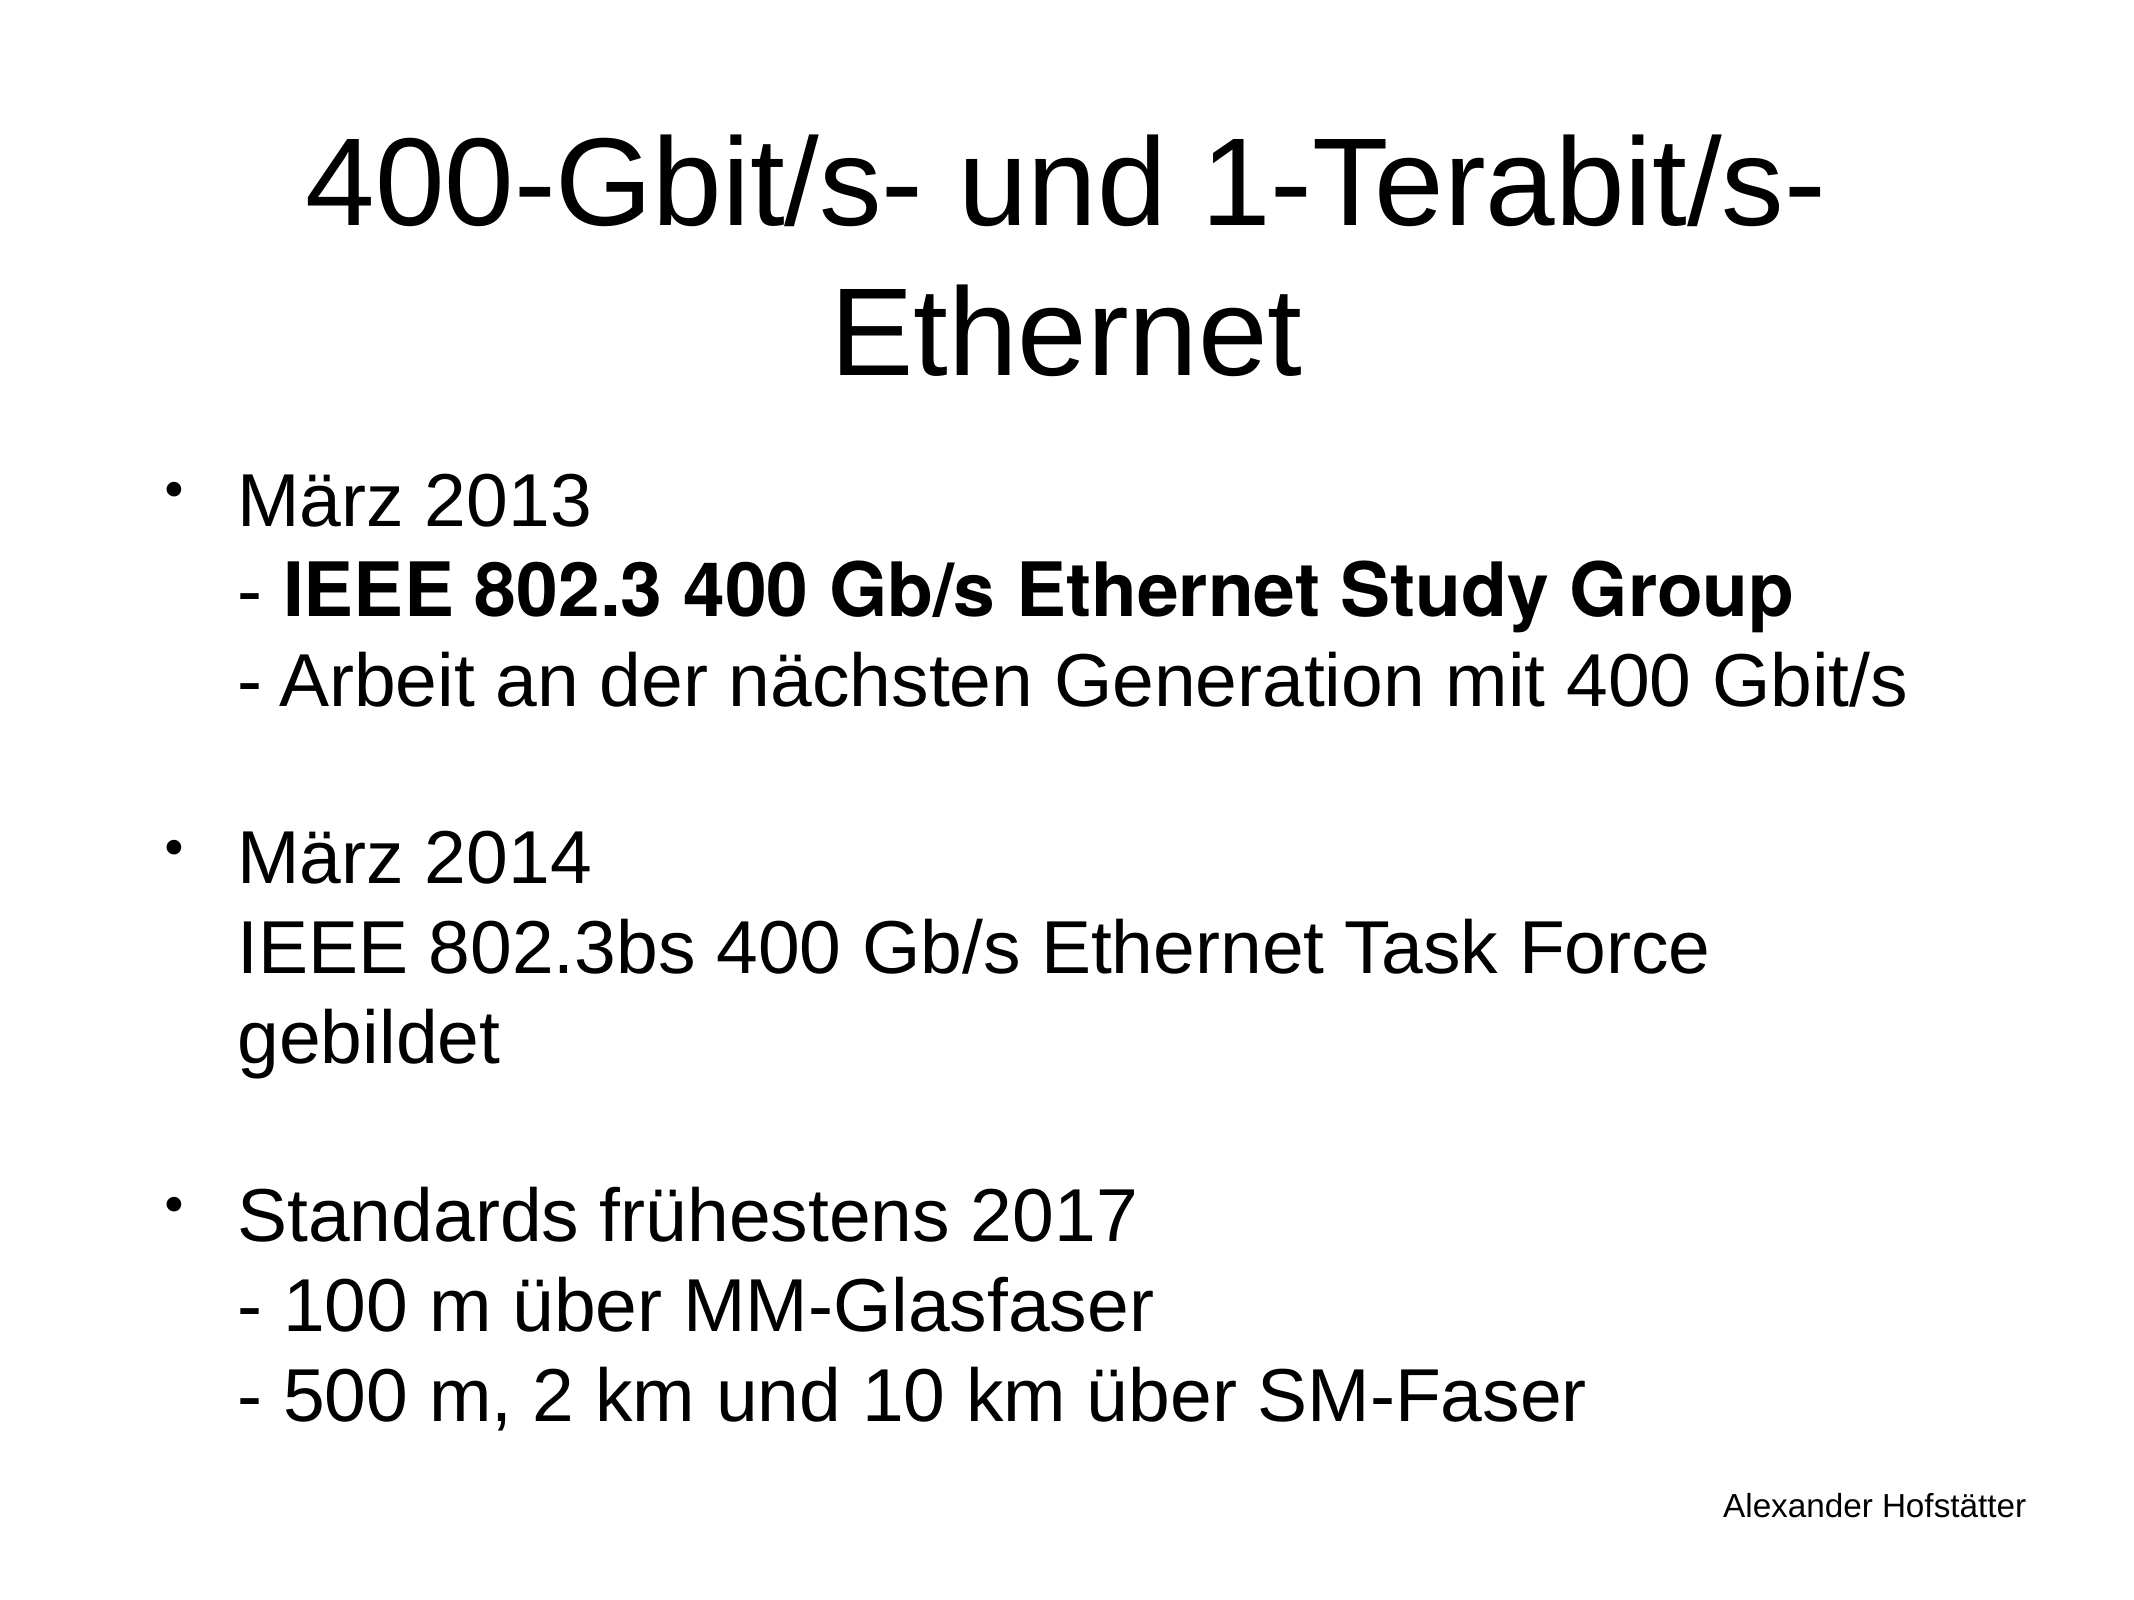

# 400-Gbit/s- und 1-Terabit/s-Ethernet
März 2013
- IEEE 802.3 400 Gb/s Ethernet Study Group
- Arbeit an der nächsten Generation mit 400 Gbit/s
März 2014
IEEE 802.3bs 400 Gb/s Ethernet Task Force gebildet
Standards frühestens 2017
- 100 m über MM-Glasfaser
- 500 m, 2 km und 10 km über SM-Faser